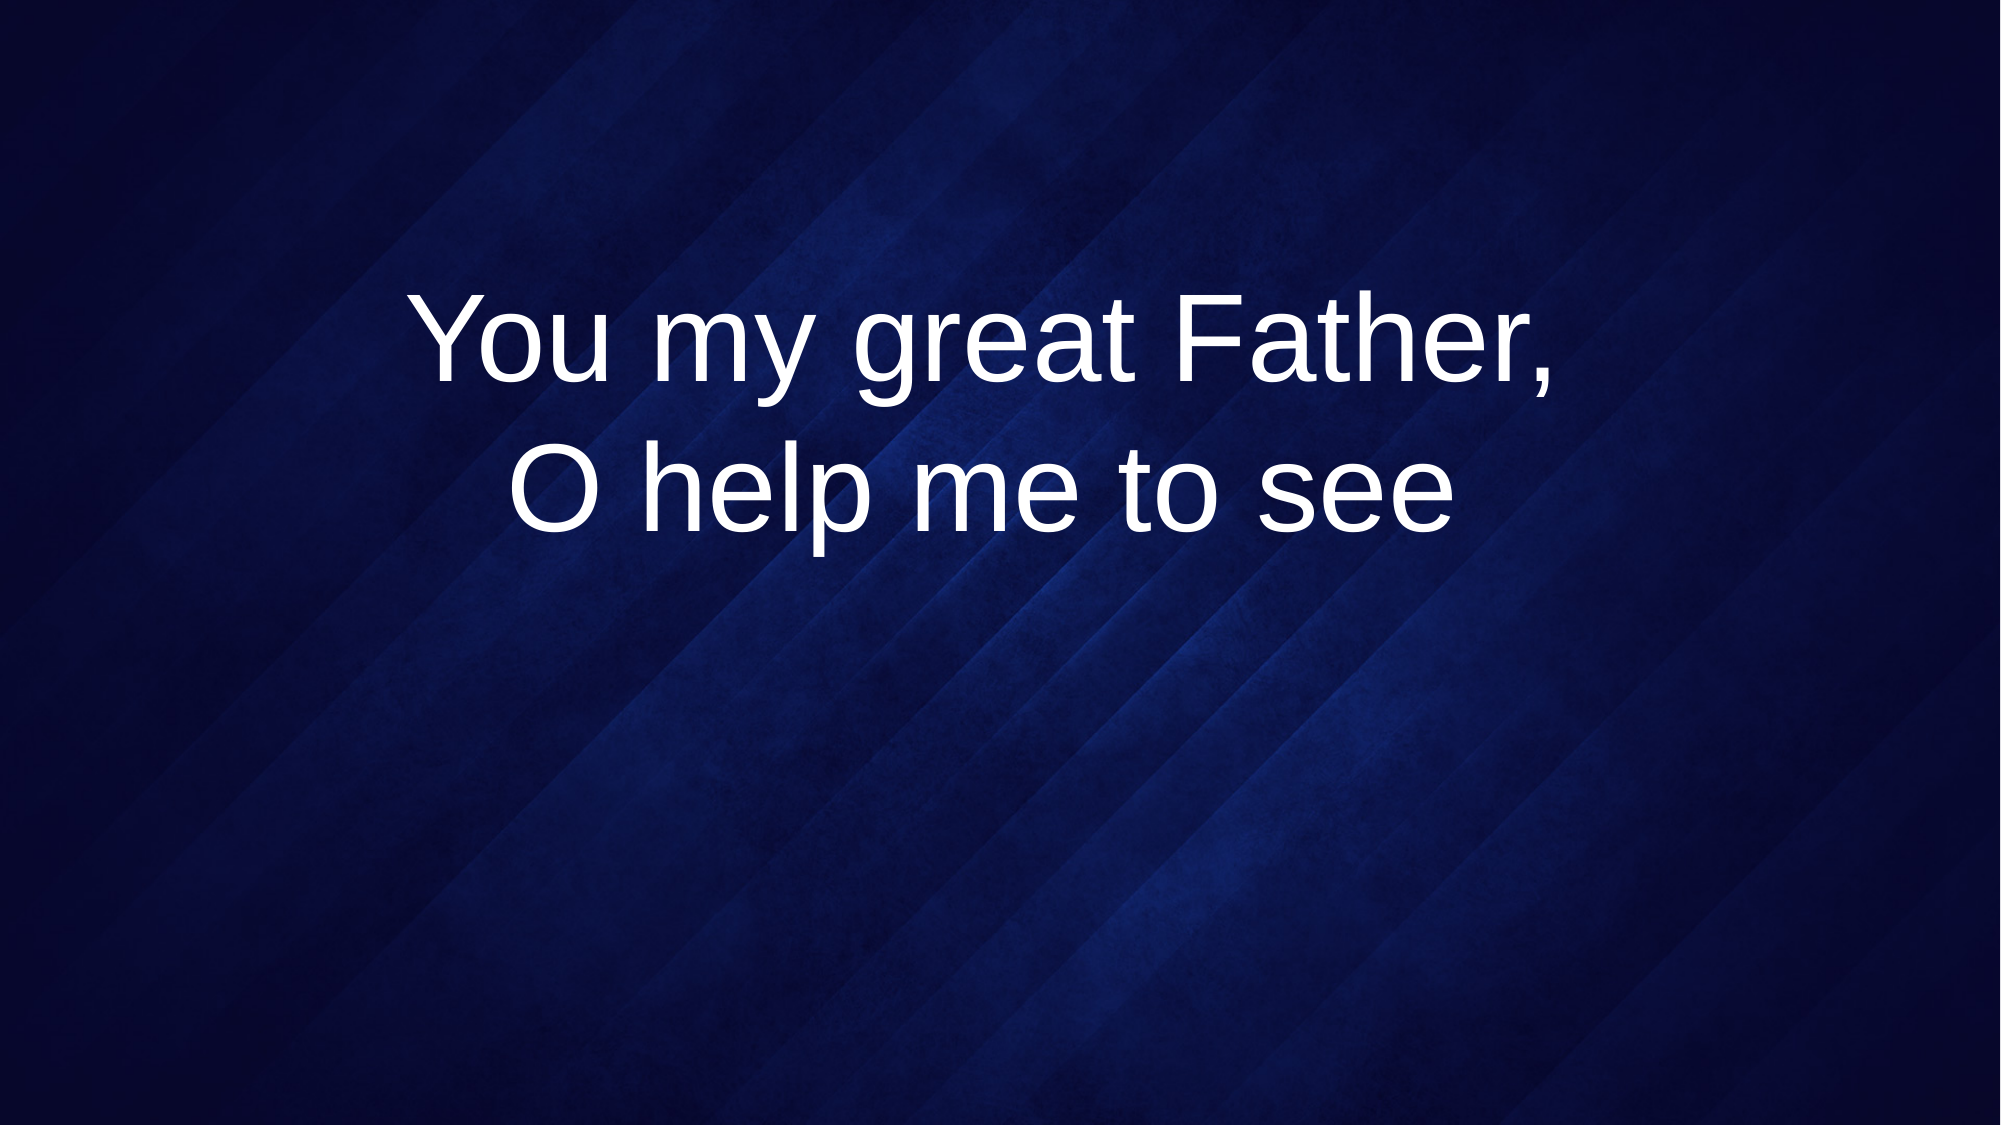

# You my great Father, O help me to see